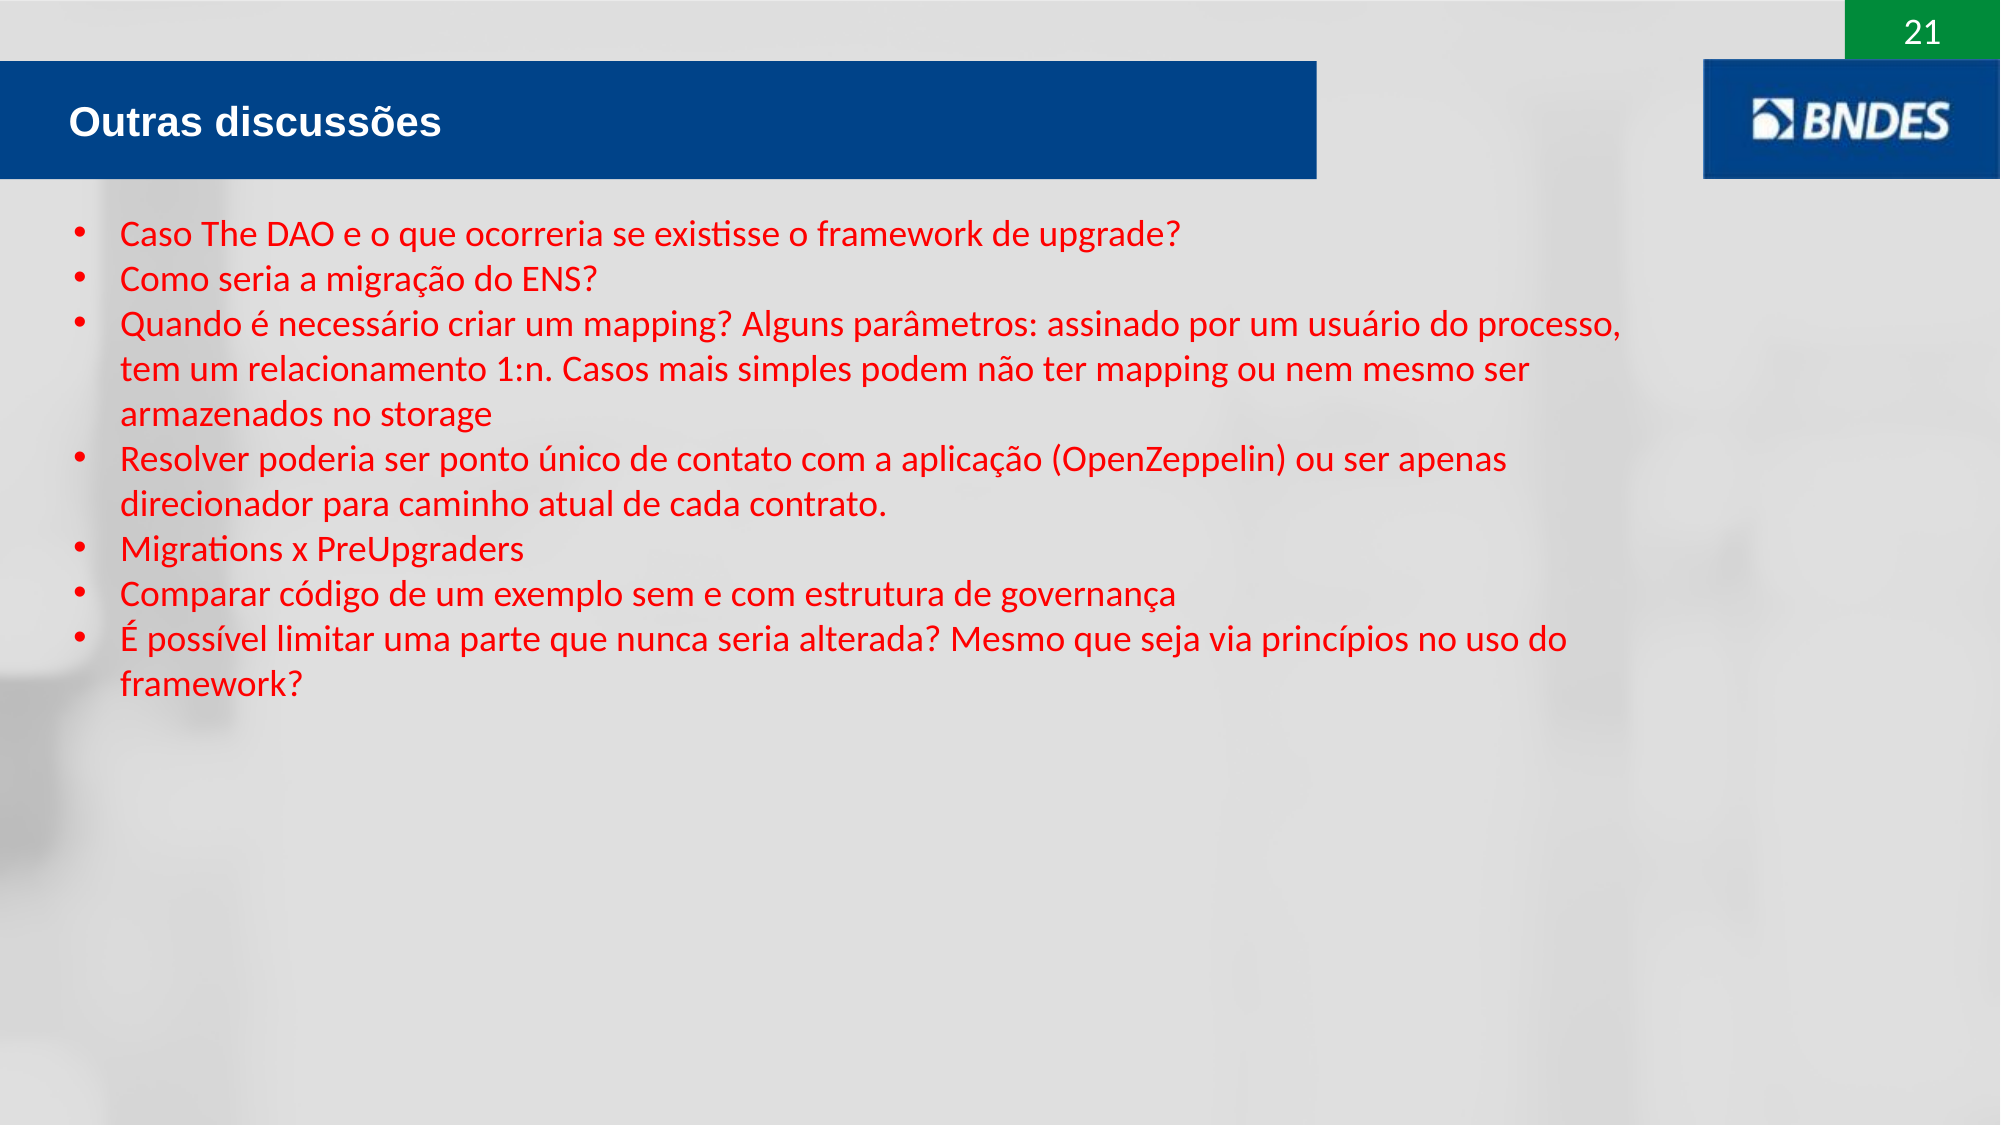

Outras discussões
Caso The DAO e o que ocorreria se existisse o framework de upgrade?
Como seria a migração do ENS?
Quando é necessário criar um mapping? Alguns parâmetros: assinado por um usuário do processo, tem um relacionamento 1:n. Casos mais simples podem não ter mapping ou nem mesmo ser armazenados no storage
Resolver poderia ser ponto único de contato com a aplicação (OpenZeppelin) ou ser apenas direcionador para caminho atual de cada contrato.
Migrations x PreUpgraders
Comparar código de um exemplo sem e com estrutura de governança
É possível limitar uma parte que nunca seria alterada? Mesmo que seja via princípios no uso do framework?